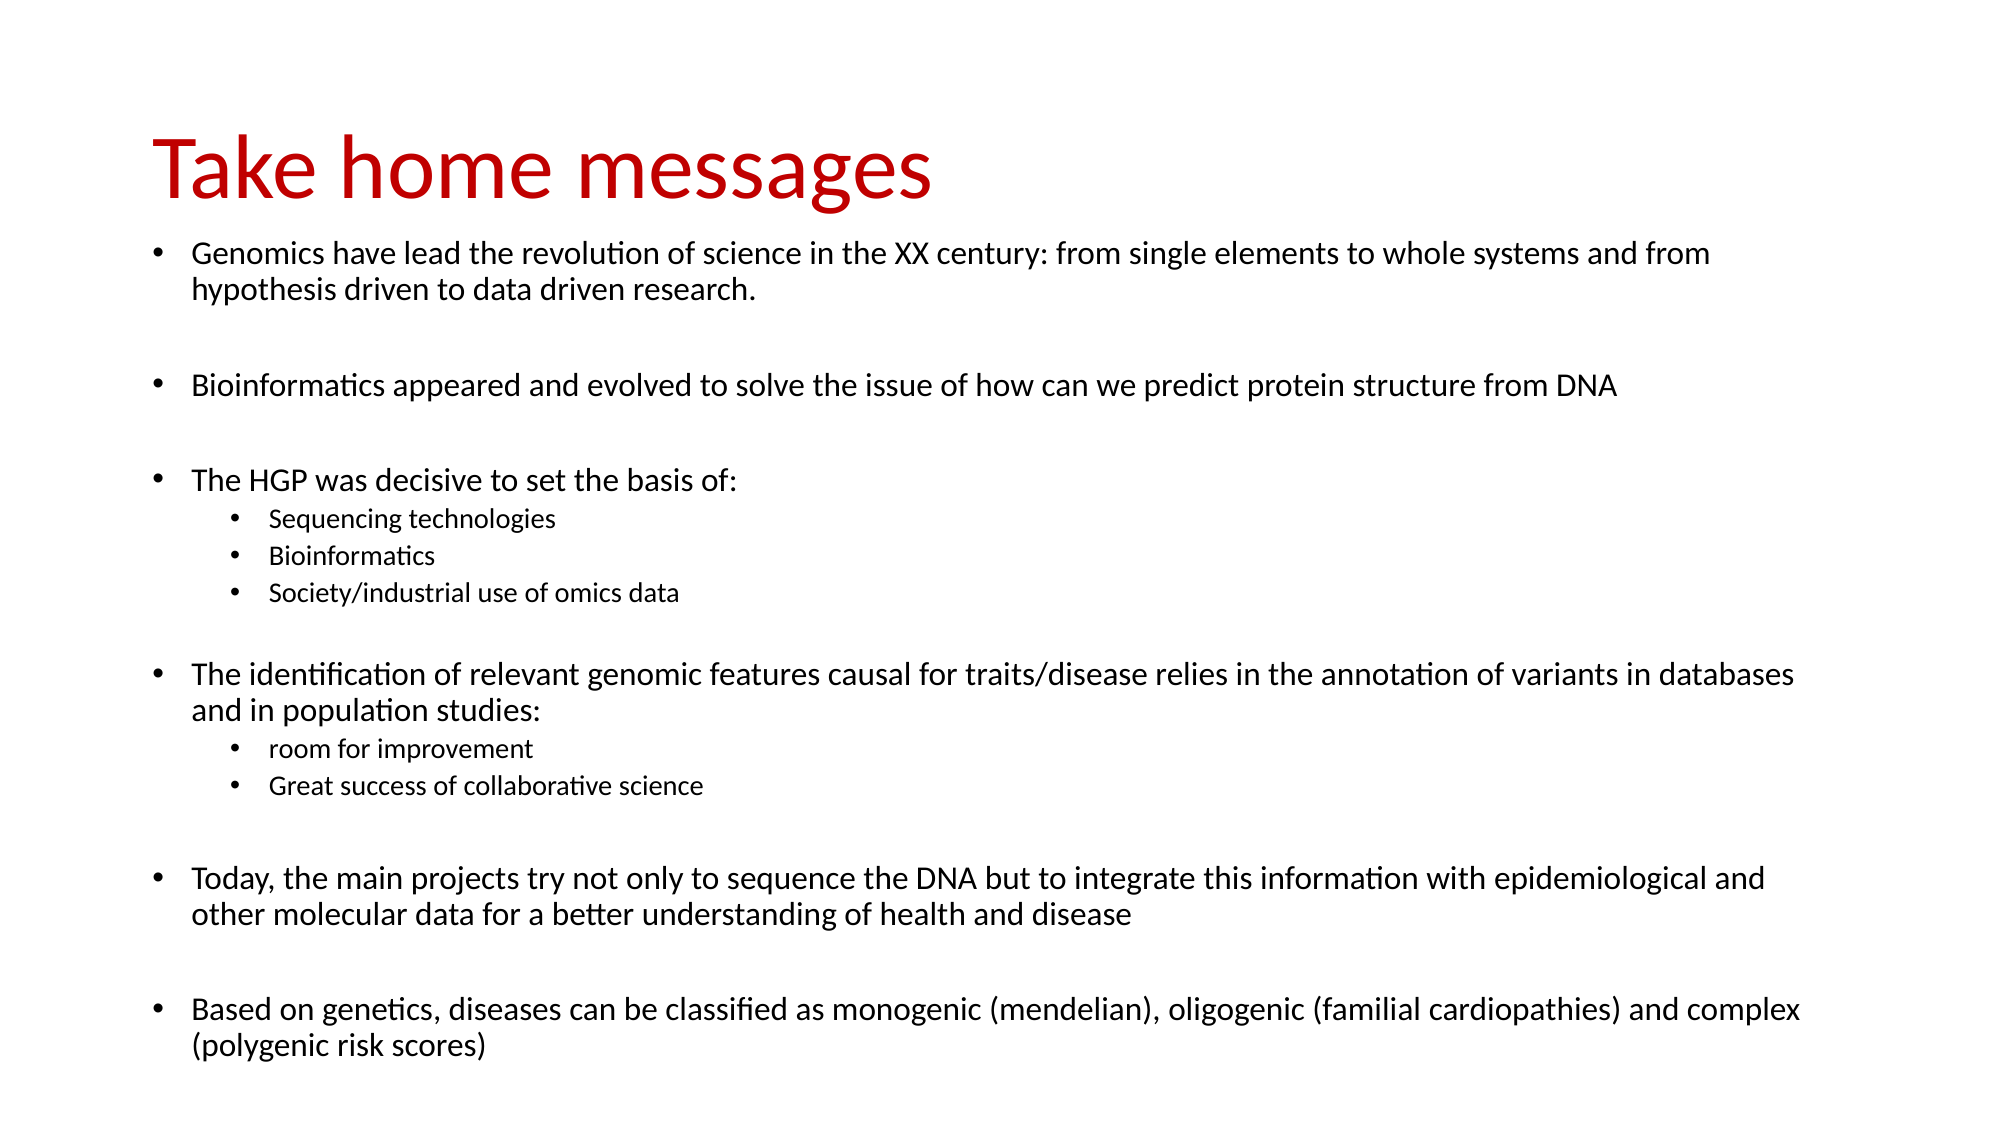

# Take home messages
Genomics have lead the revolution of science in the XX century: from single elements to whole systems and from hypothesis driven to data driven research.

Bioinformatics appeared and evolved to solve the issue of how can we predict protein structure from DNA

The HGP was decisive to set the basis of:
Sequencing technologies
Bioinformatics
Society/industrial use of omics data

The identification of relevant genomic features causal for traits/disease relies in the annotation of variants in databases and in population studies:
room for improvement
Great success of collaborative science

Today, the main projects try not only to sequence the DNA but to integrate this information with epidemiological and other molecular data for a better understanding of health and disease

Based on genetics, diseases can be classified as monogenic (mendelian), oligogenic (familial cardiopathies) and complex (polygenic risk scores)